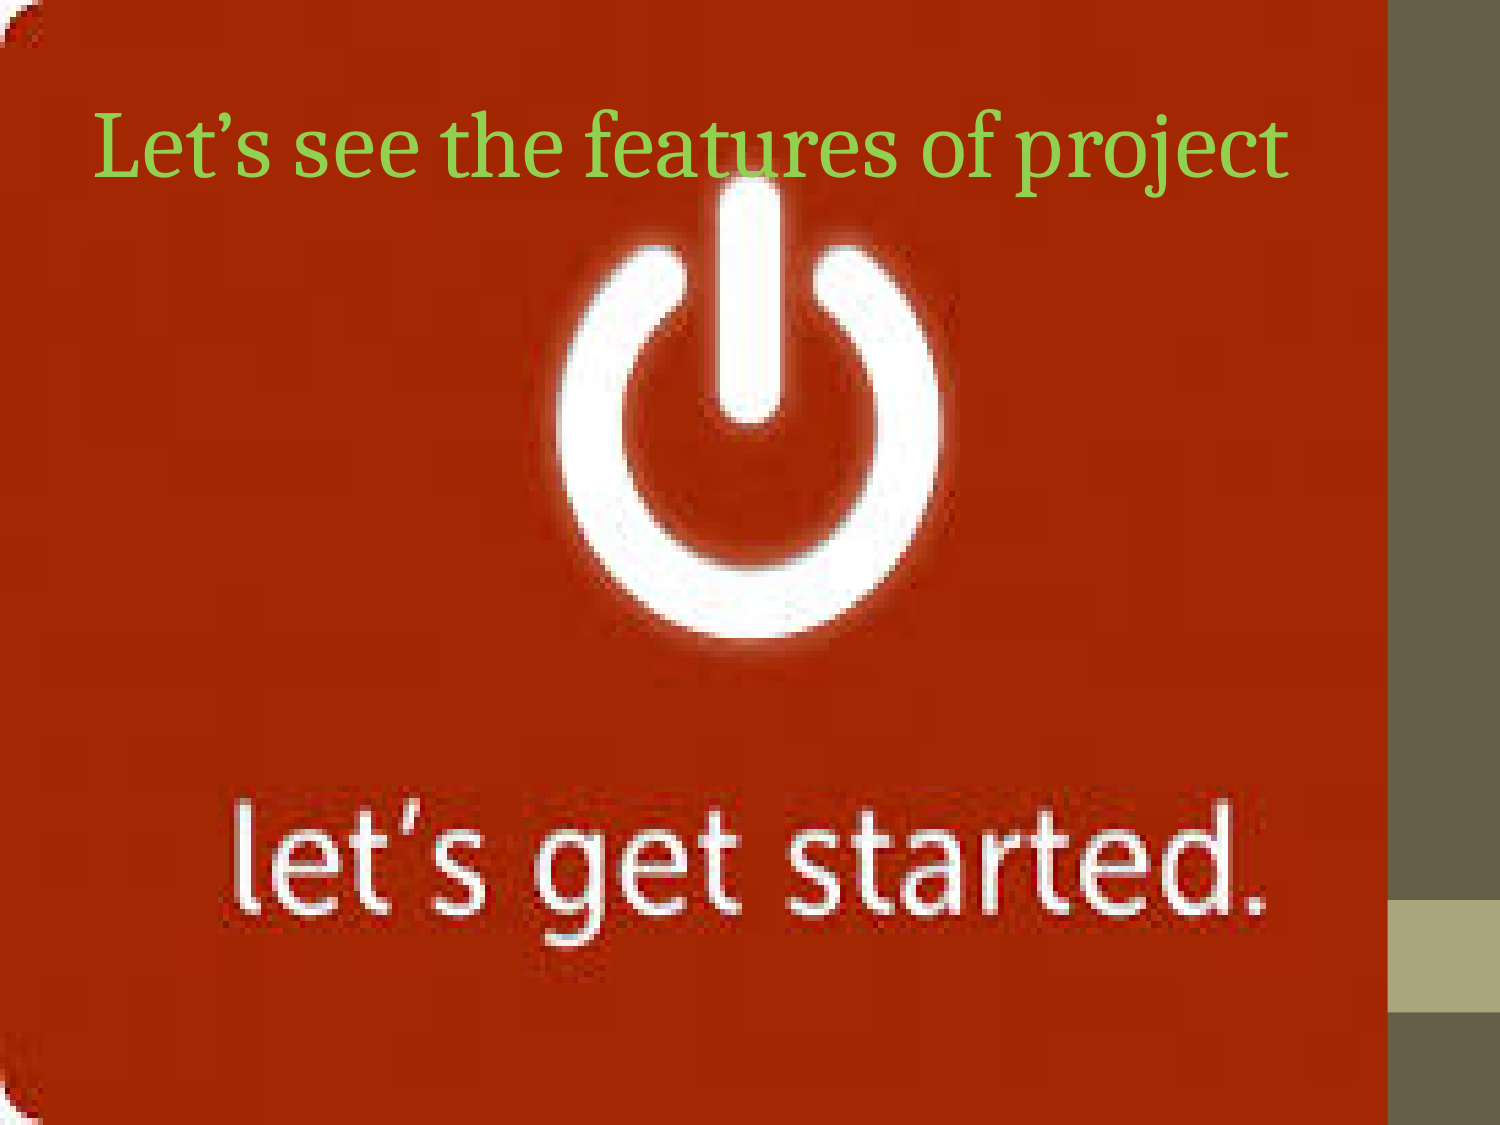

# Let’s see the features of project